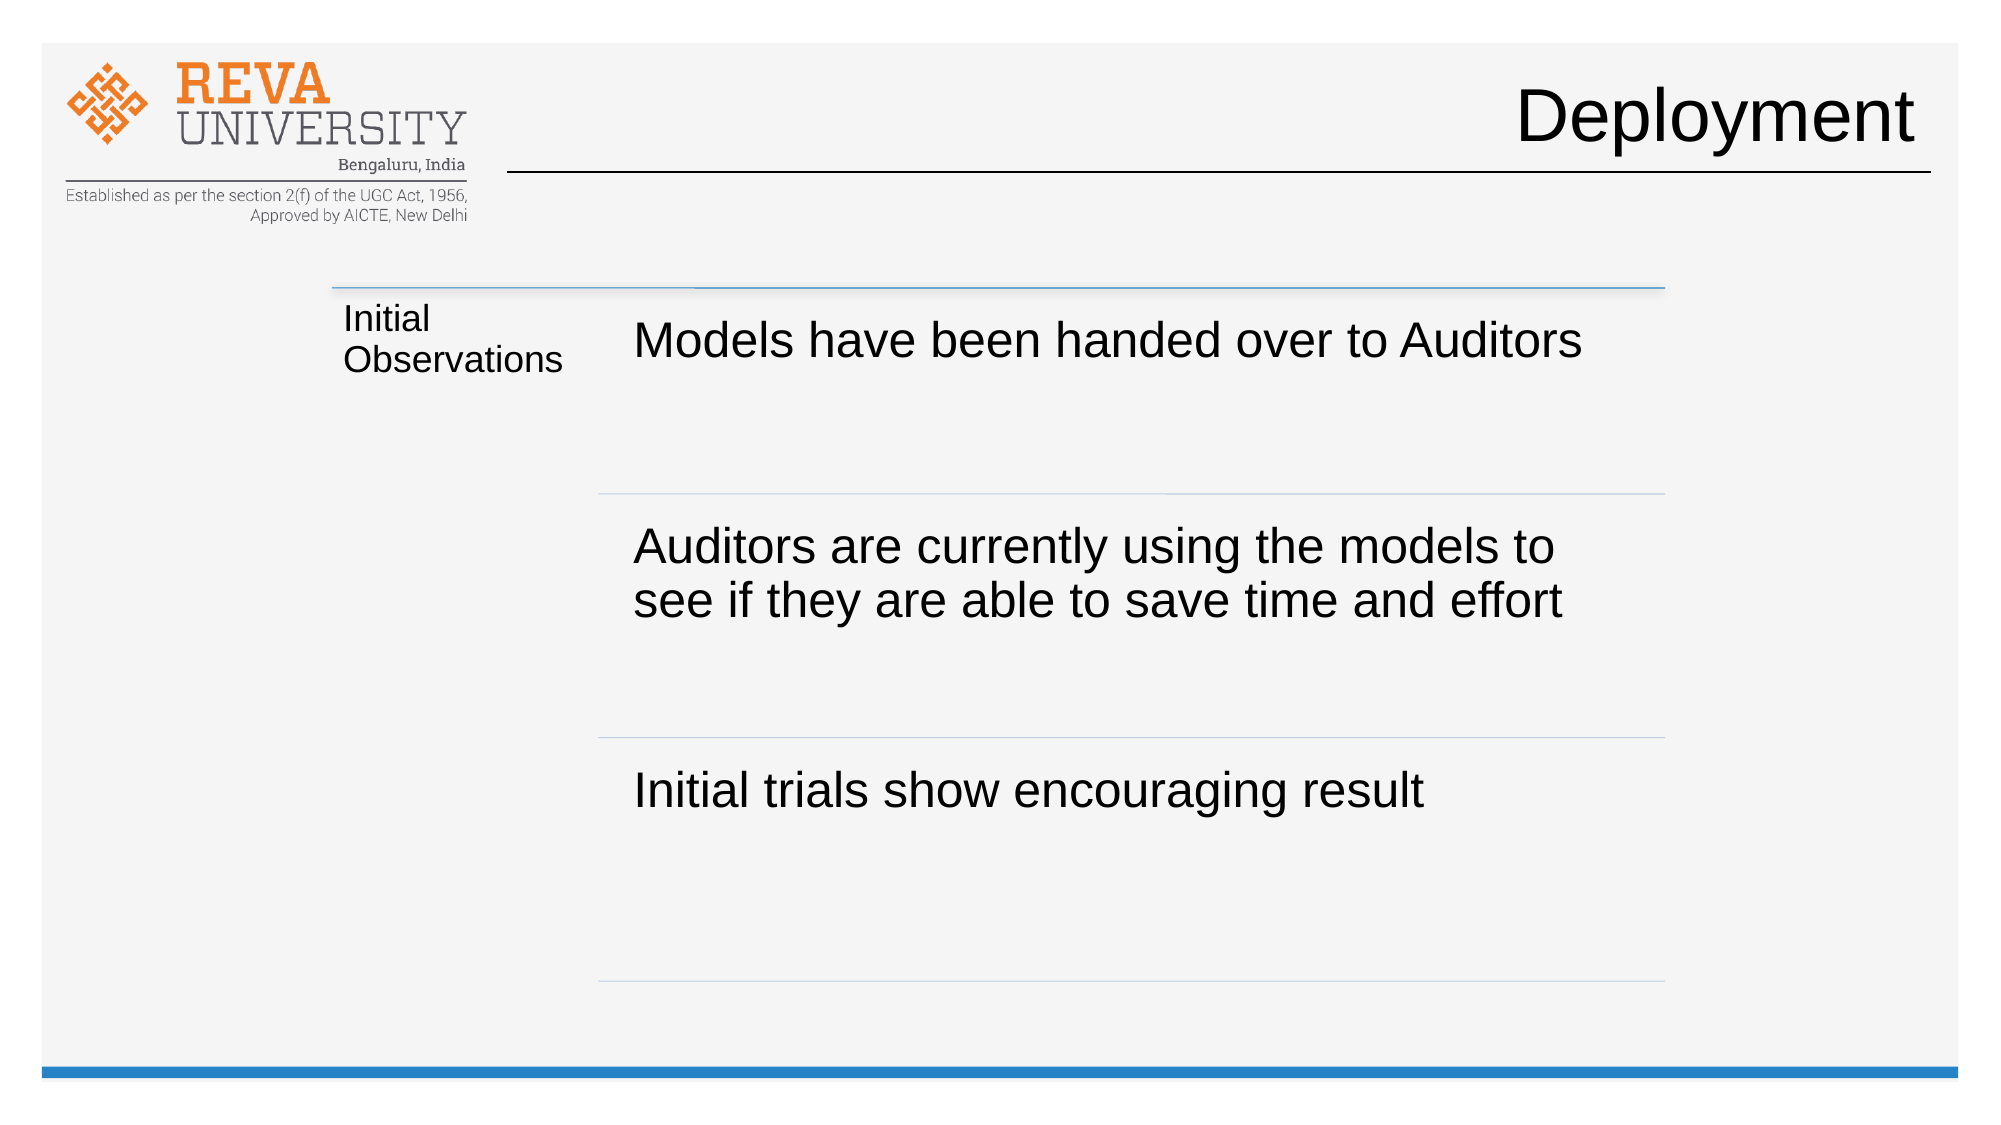

# Deployment
Initial Observations
Models have been handed over to Auditors
Auditors are currently using the models to see if they are able to save time and effort
Initial trials show encouraging result